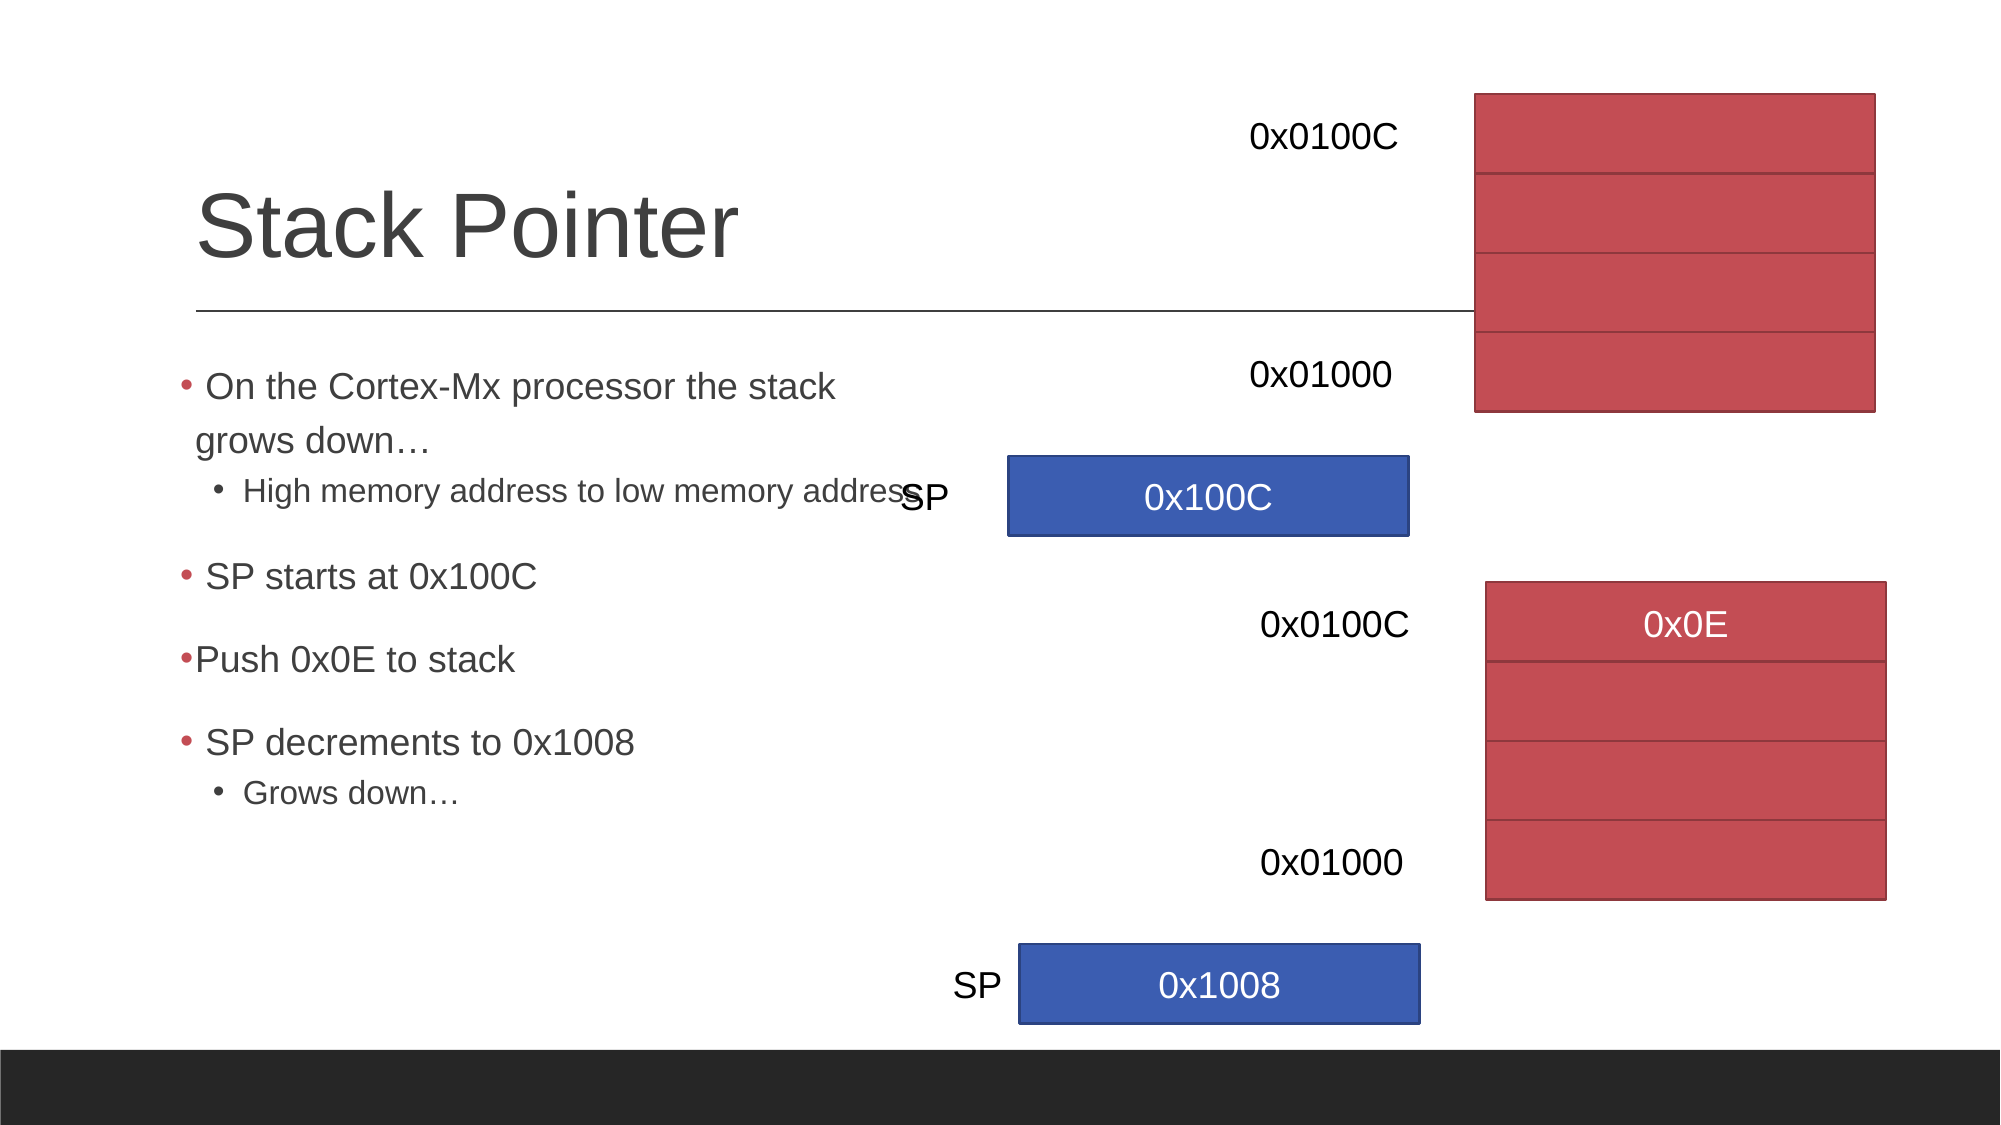

# Stack Pointer

0x0100C

0x01000
 On the Cortex-Mx processor the stack grows down…
High memory address to low memory address
 SP starts at 0x100C
Push 0x0E to stack
 SP decrements to 0x1008
Grows down…
0x100C
SP
0x0E
0x0100C

0x01000
0x1008
SP